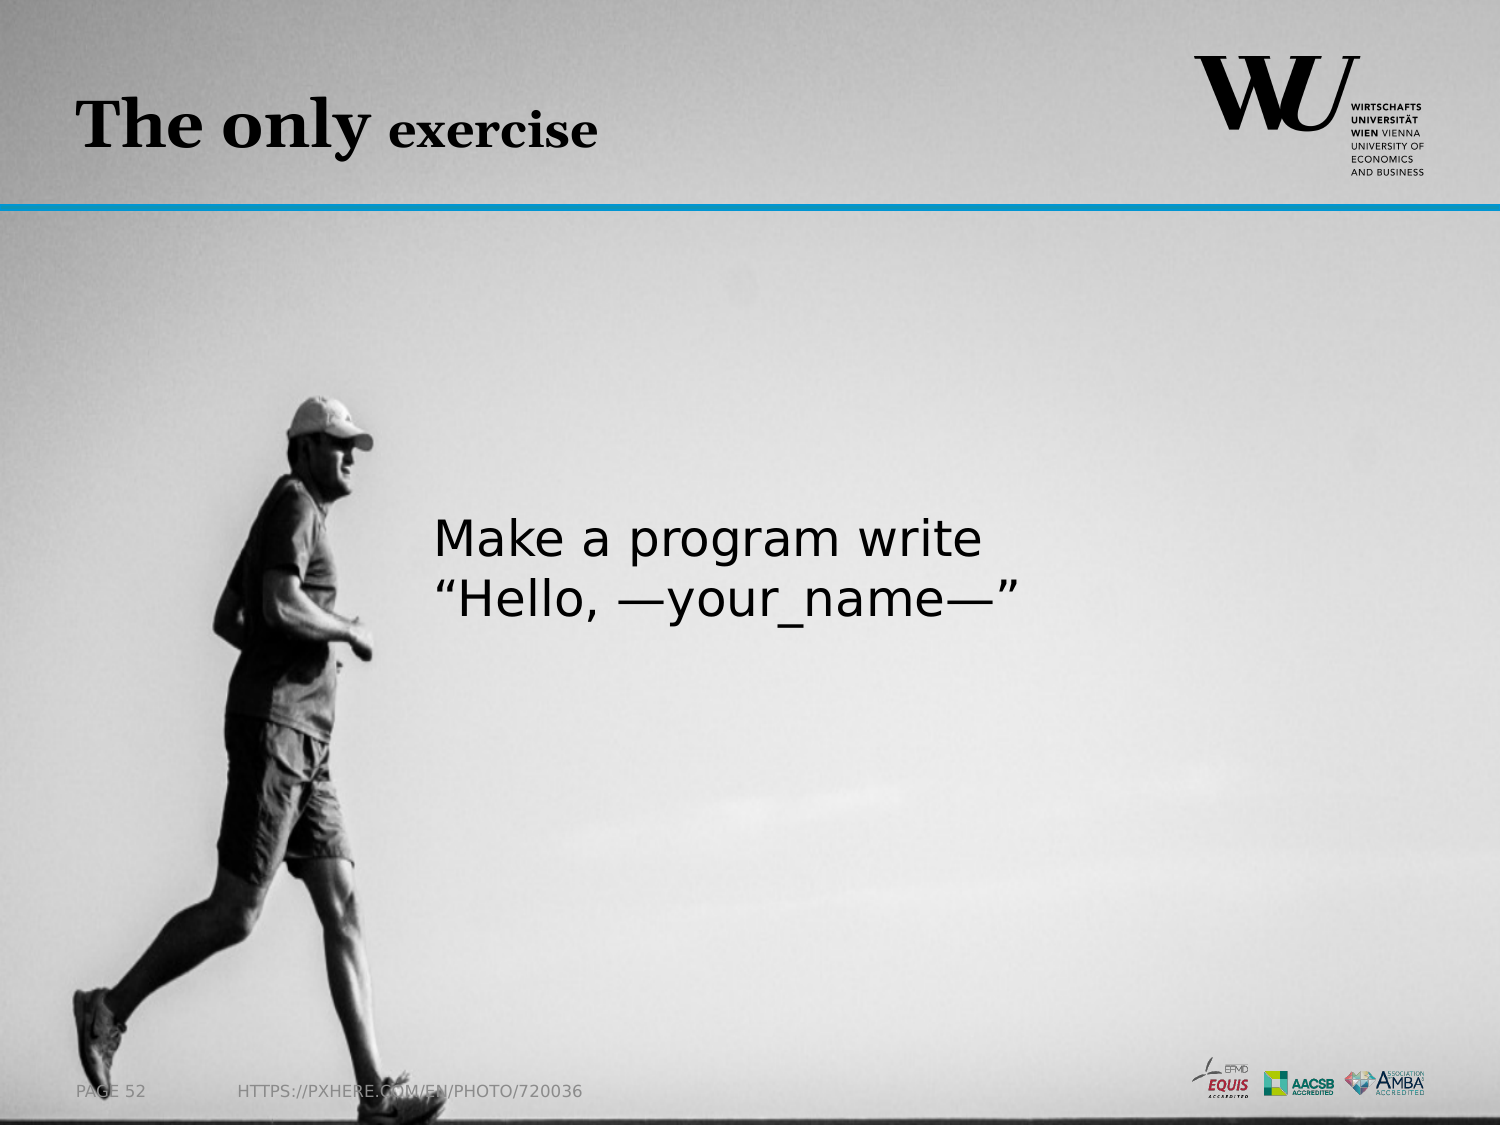

# The only exercise
Make a program write “Hello, —your_name—”
Page 52
https://pxhere.com/en/photo/720036